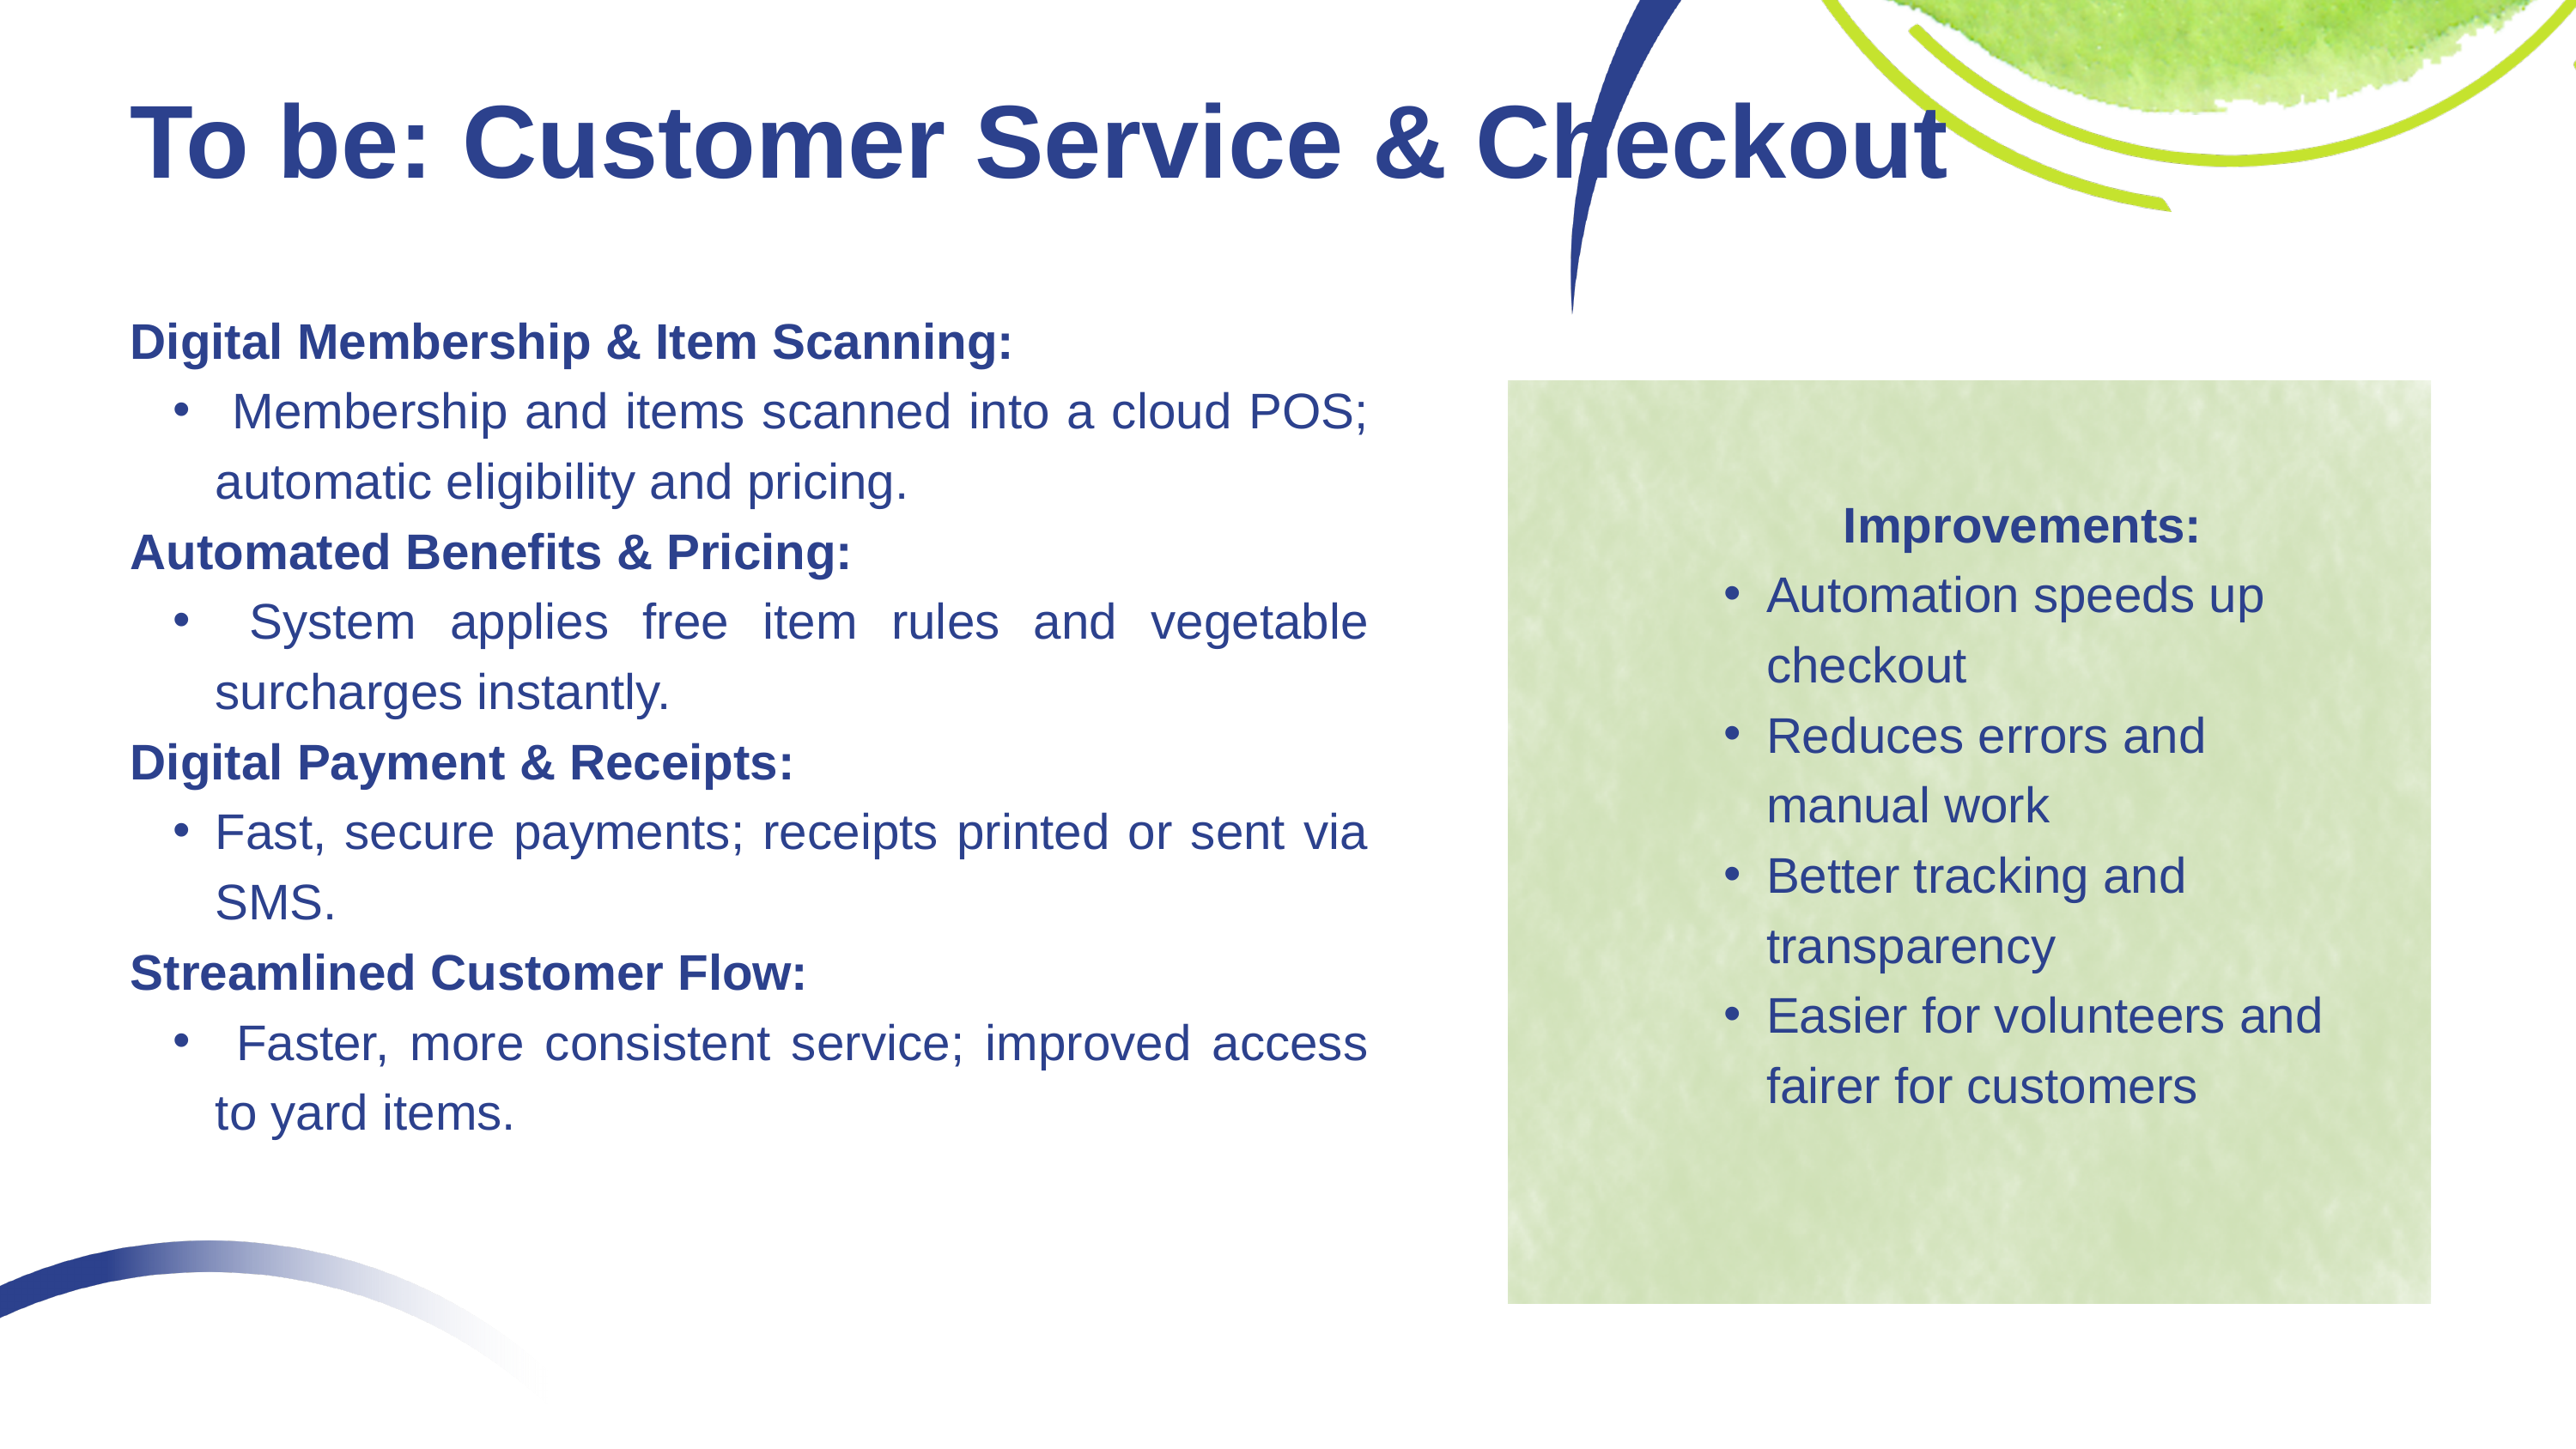

To be: Customer Service & Checkout
Digital Membership & Item Scanning:
 Membership and items scanned into a cloud POS; automatic eligibility and pricing.
Automated Benefits & Pricing:
 System applies free item rules and vegetable surcharges instantly.
Digital Payment & Receipts:
Fast, secure payments; receipts printed or sent via SMS.
Streamlined Customer Flow:
 Faster, more consistent service; improved access to yard items.

Improvements:
Automation speeds up checkout
Reduces errors and manual work
Better tracking and transparency
Easier for volunteers and fairer for customers